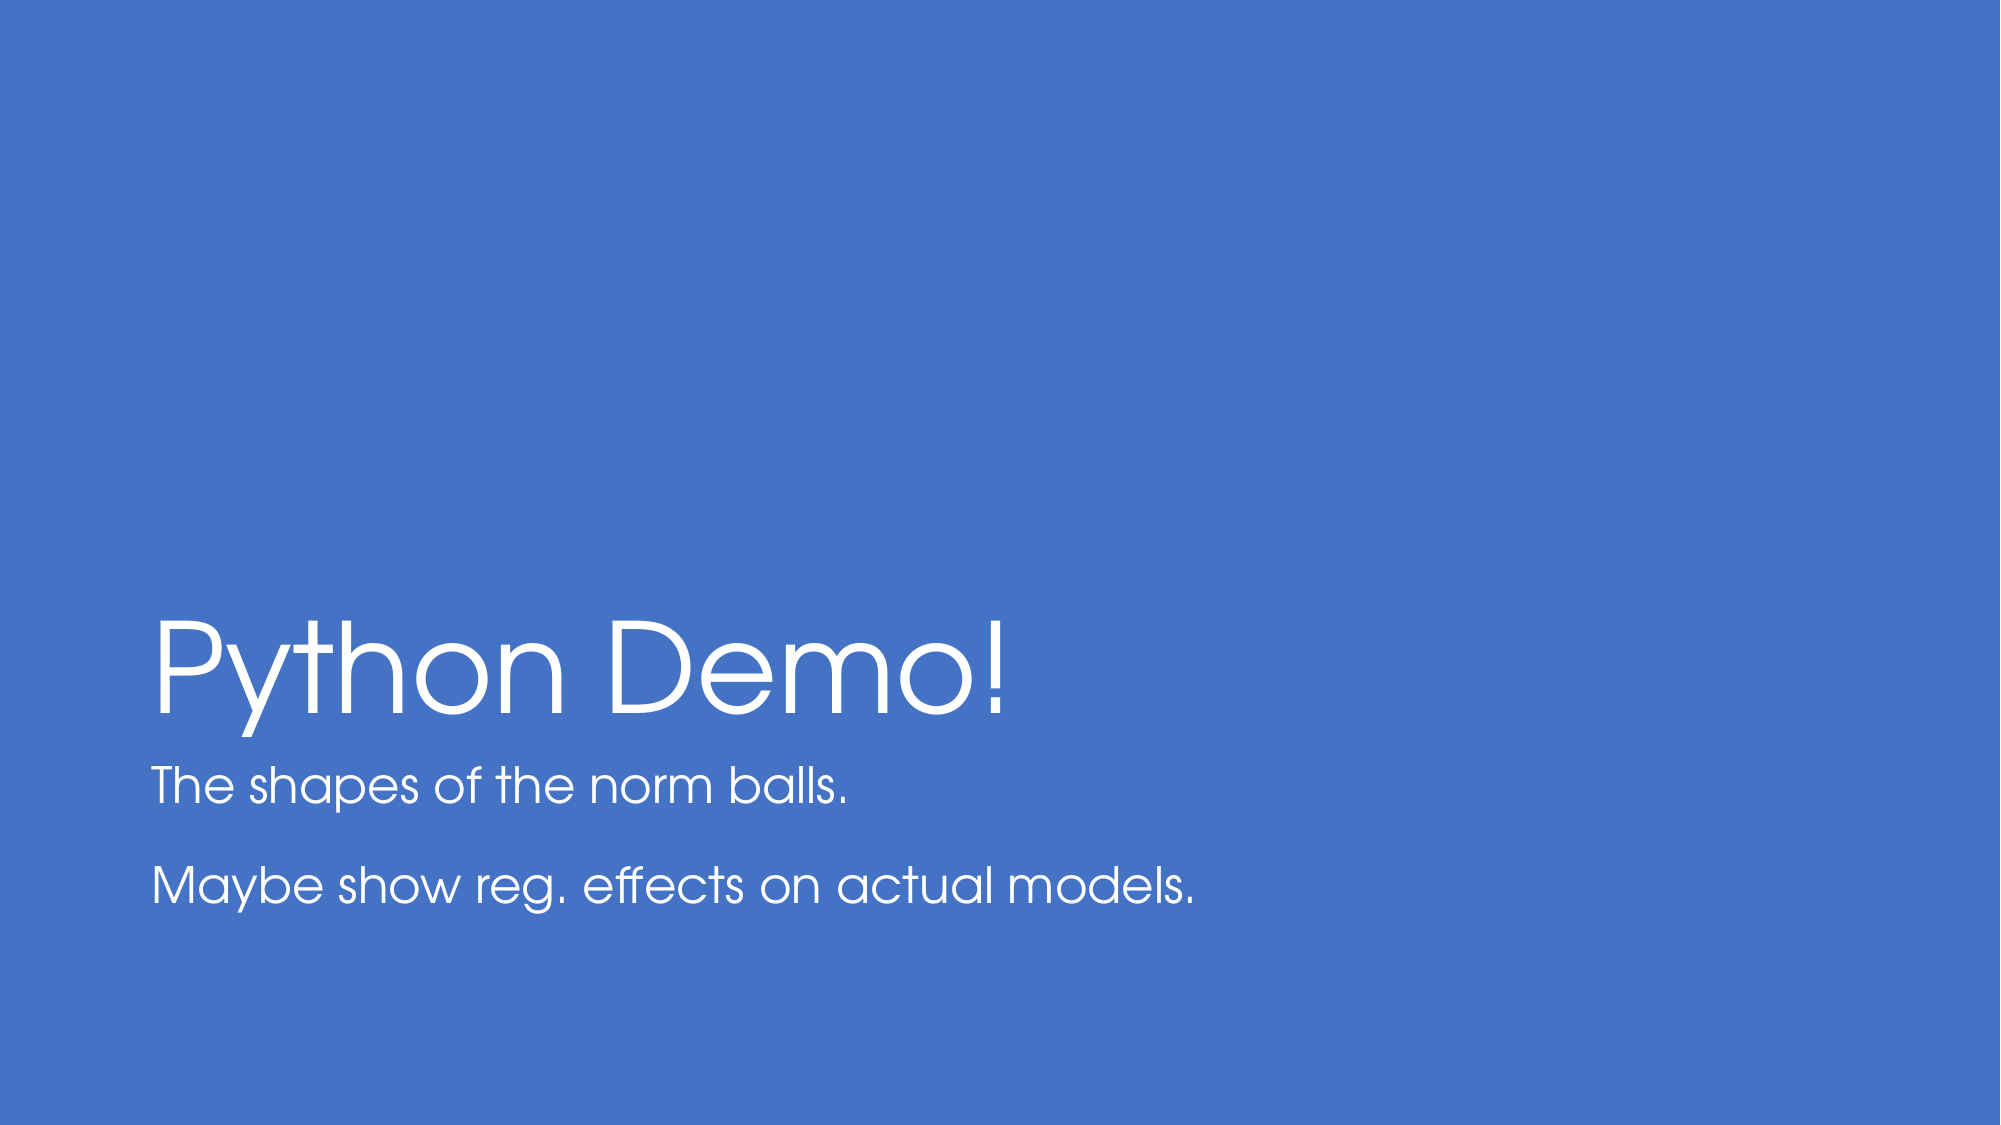

# Python Demo!
The shapes of the norm balls.
Maybe show reg. effects on actual models.